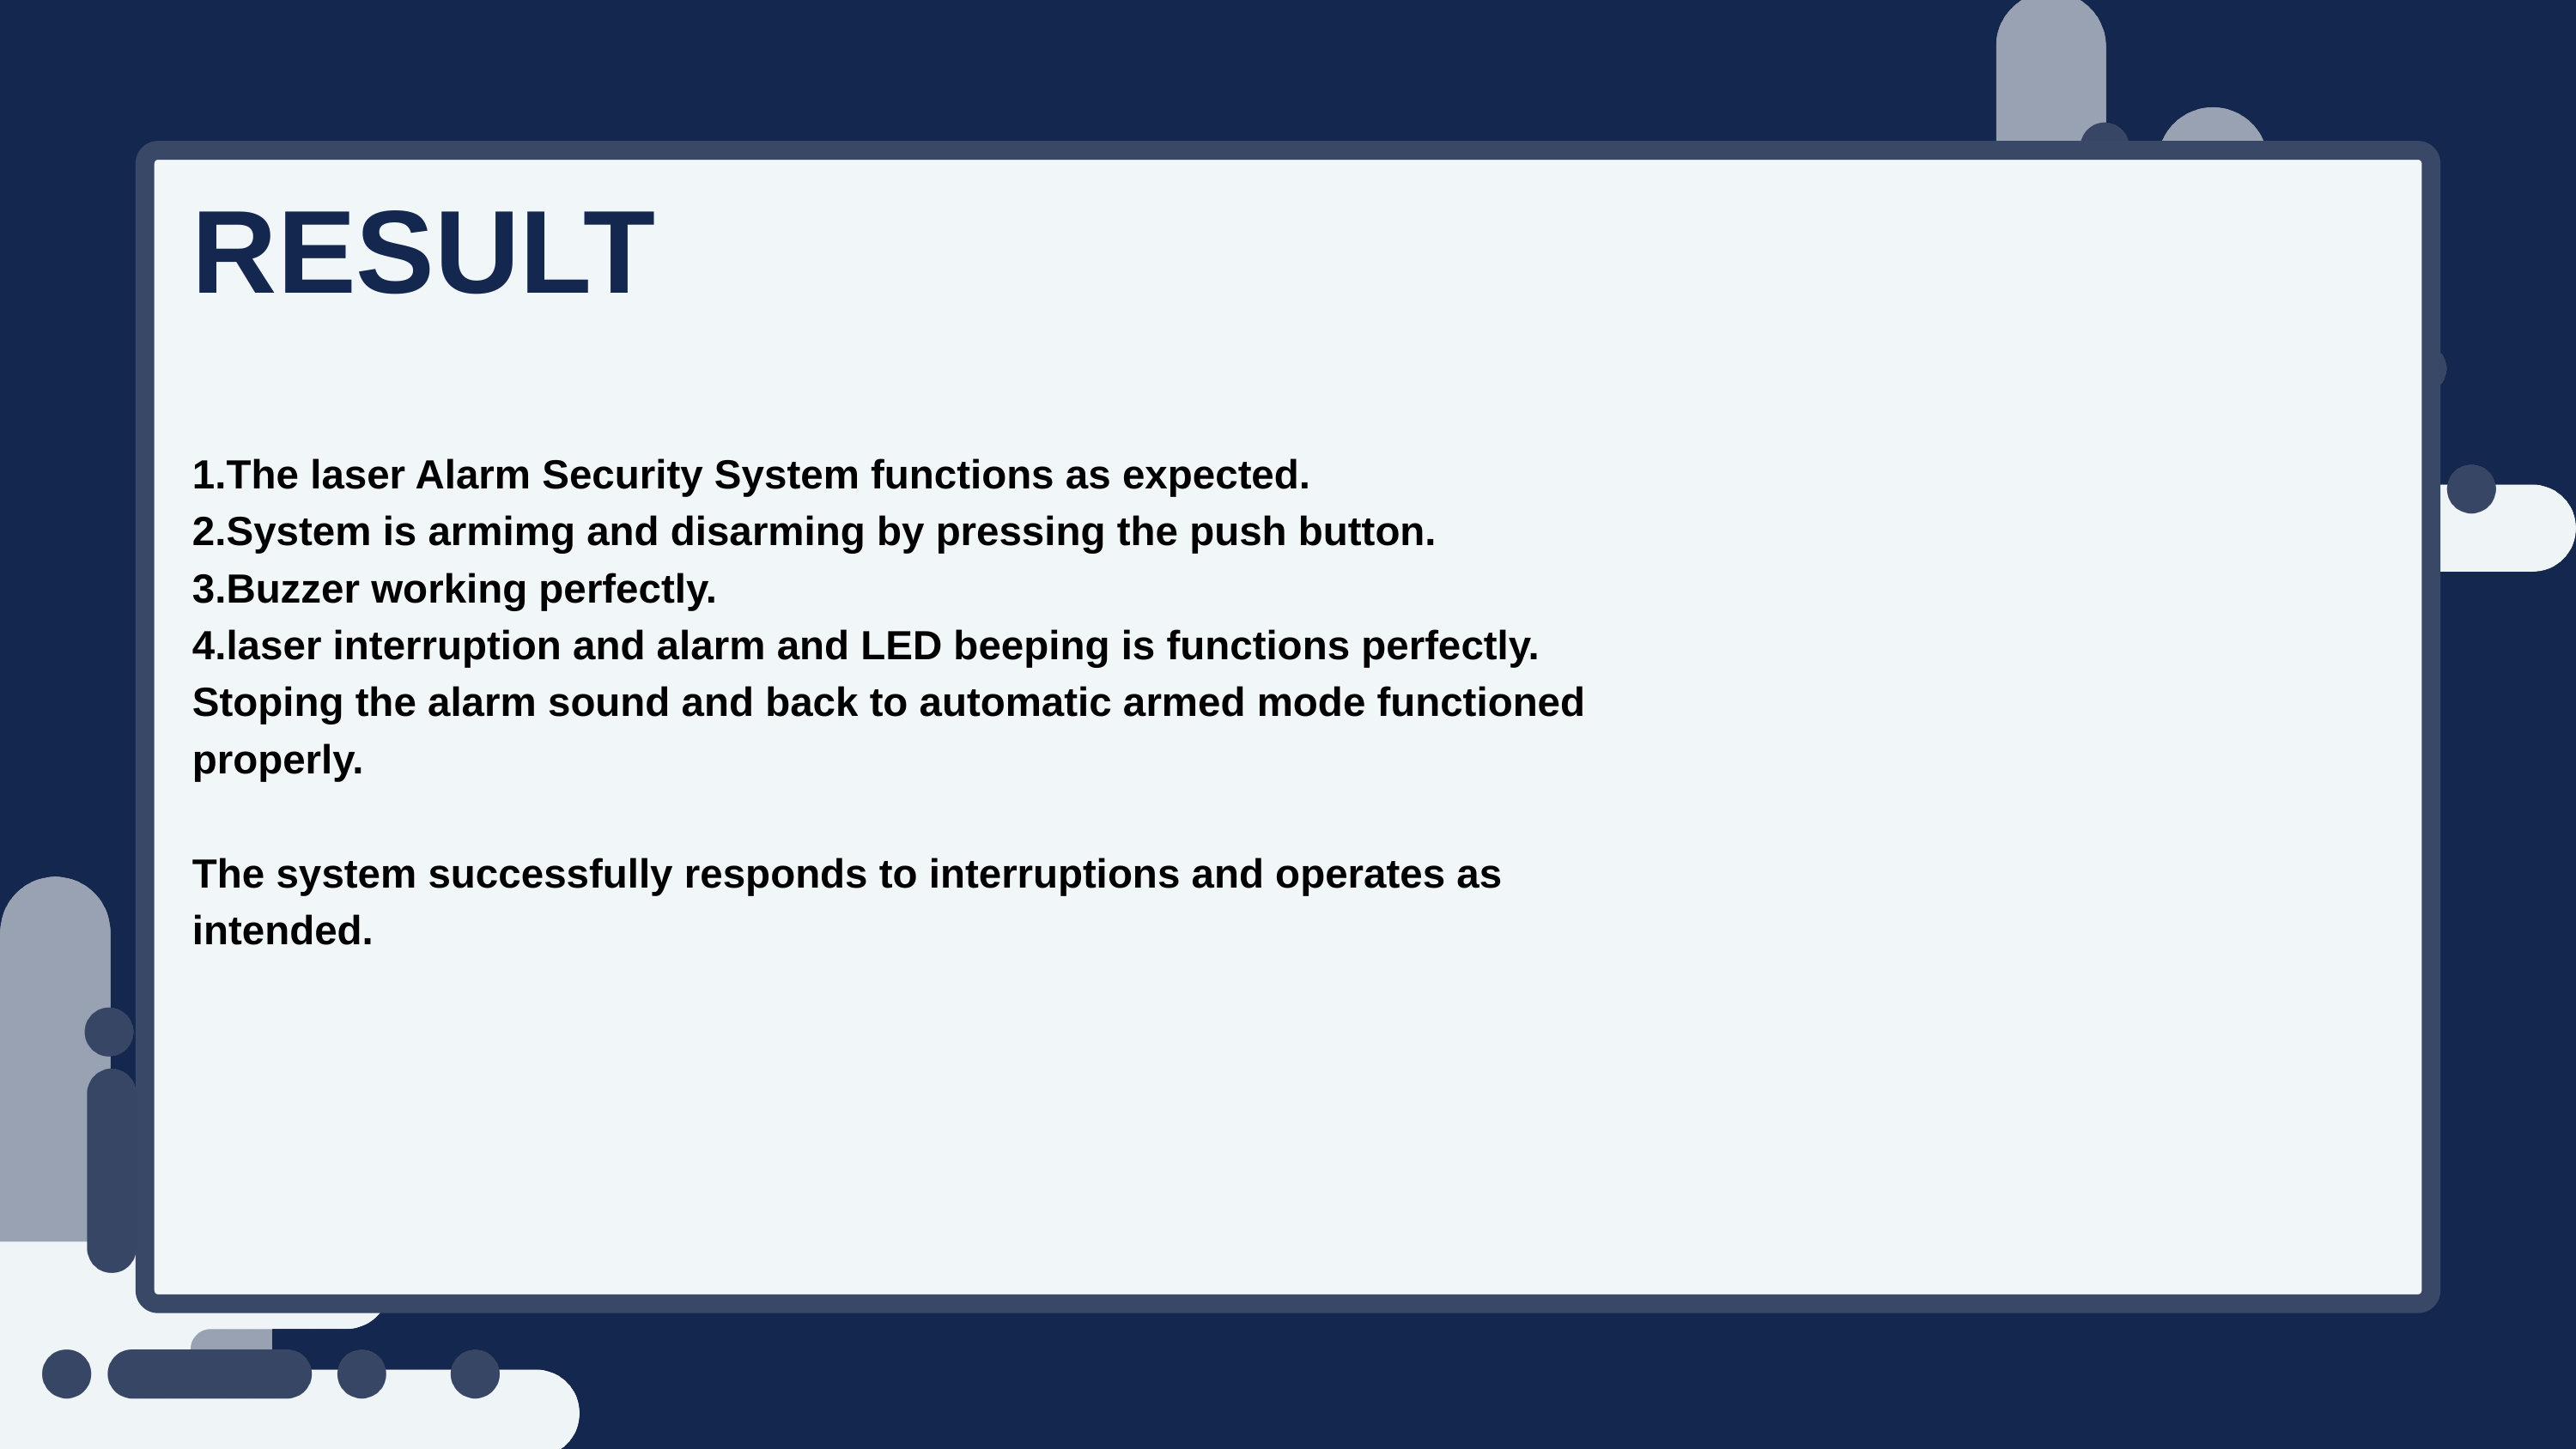

RESULT
1.The laser Alarm Security System functions as expected.
2.System is armimg and disarming by pressing the push button.
3.Buzzer working perfectly.
4.laser interruption and alarm and LED beeping is functions perfectly.
Stoping the alarm sound and back to automatic armed mode functioned properly.

The system successfully responds to interruptions and operates as intended.